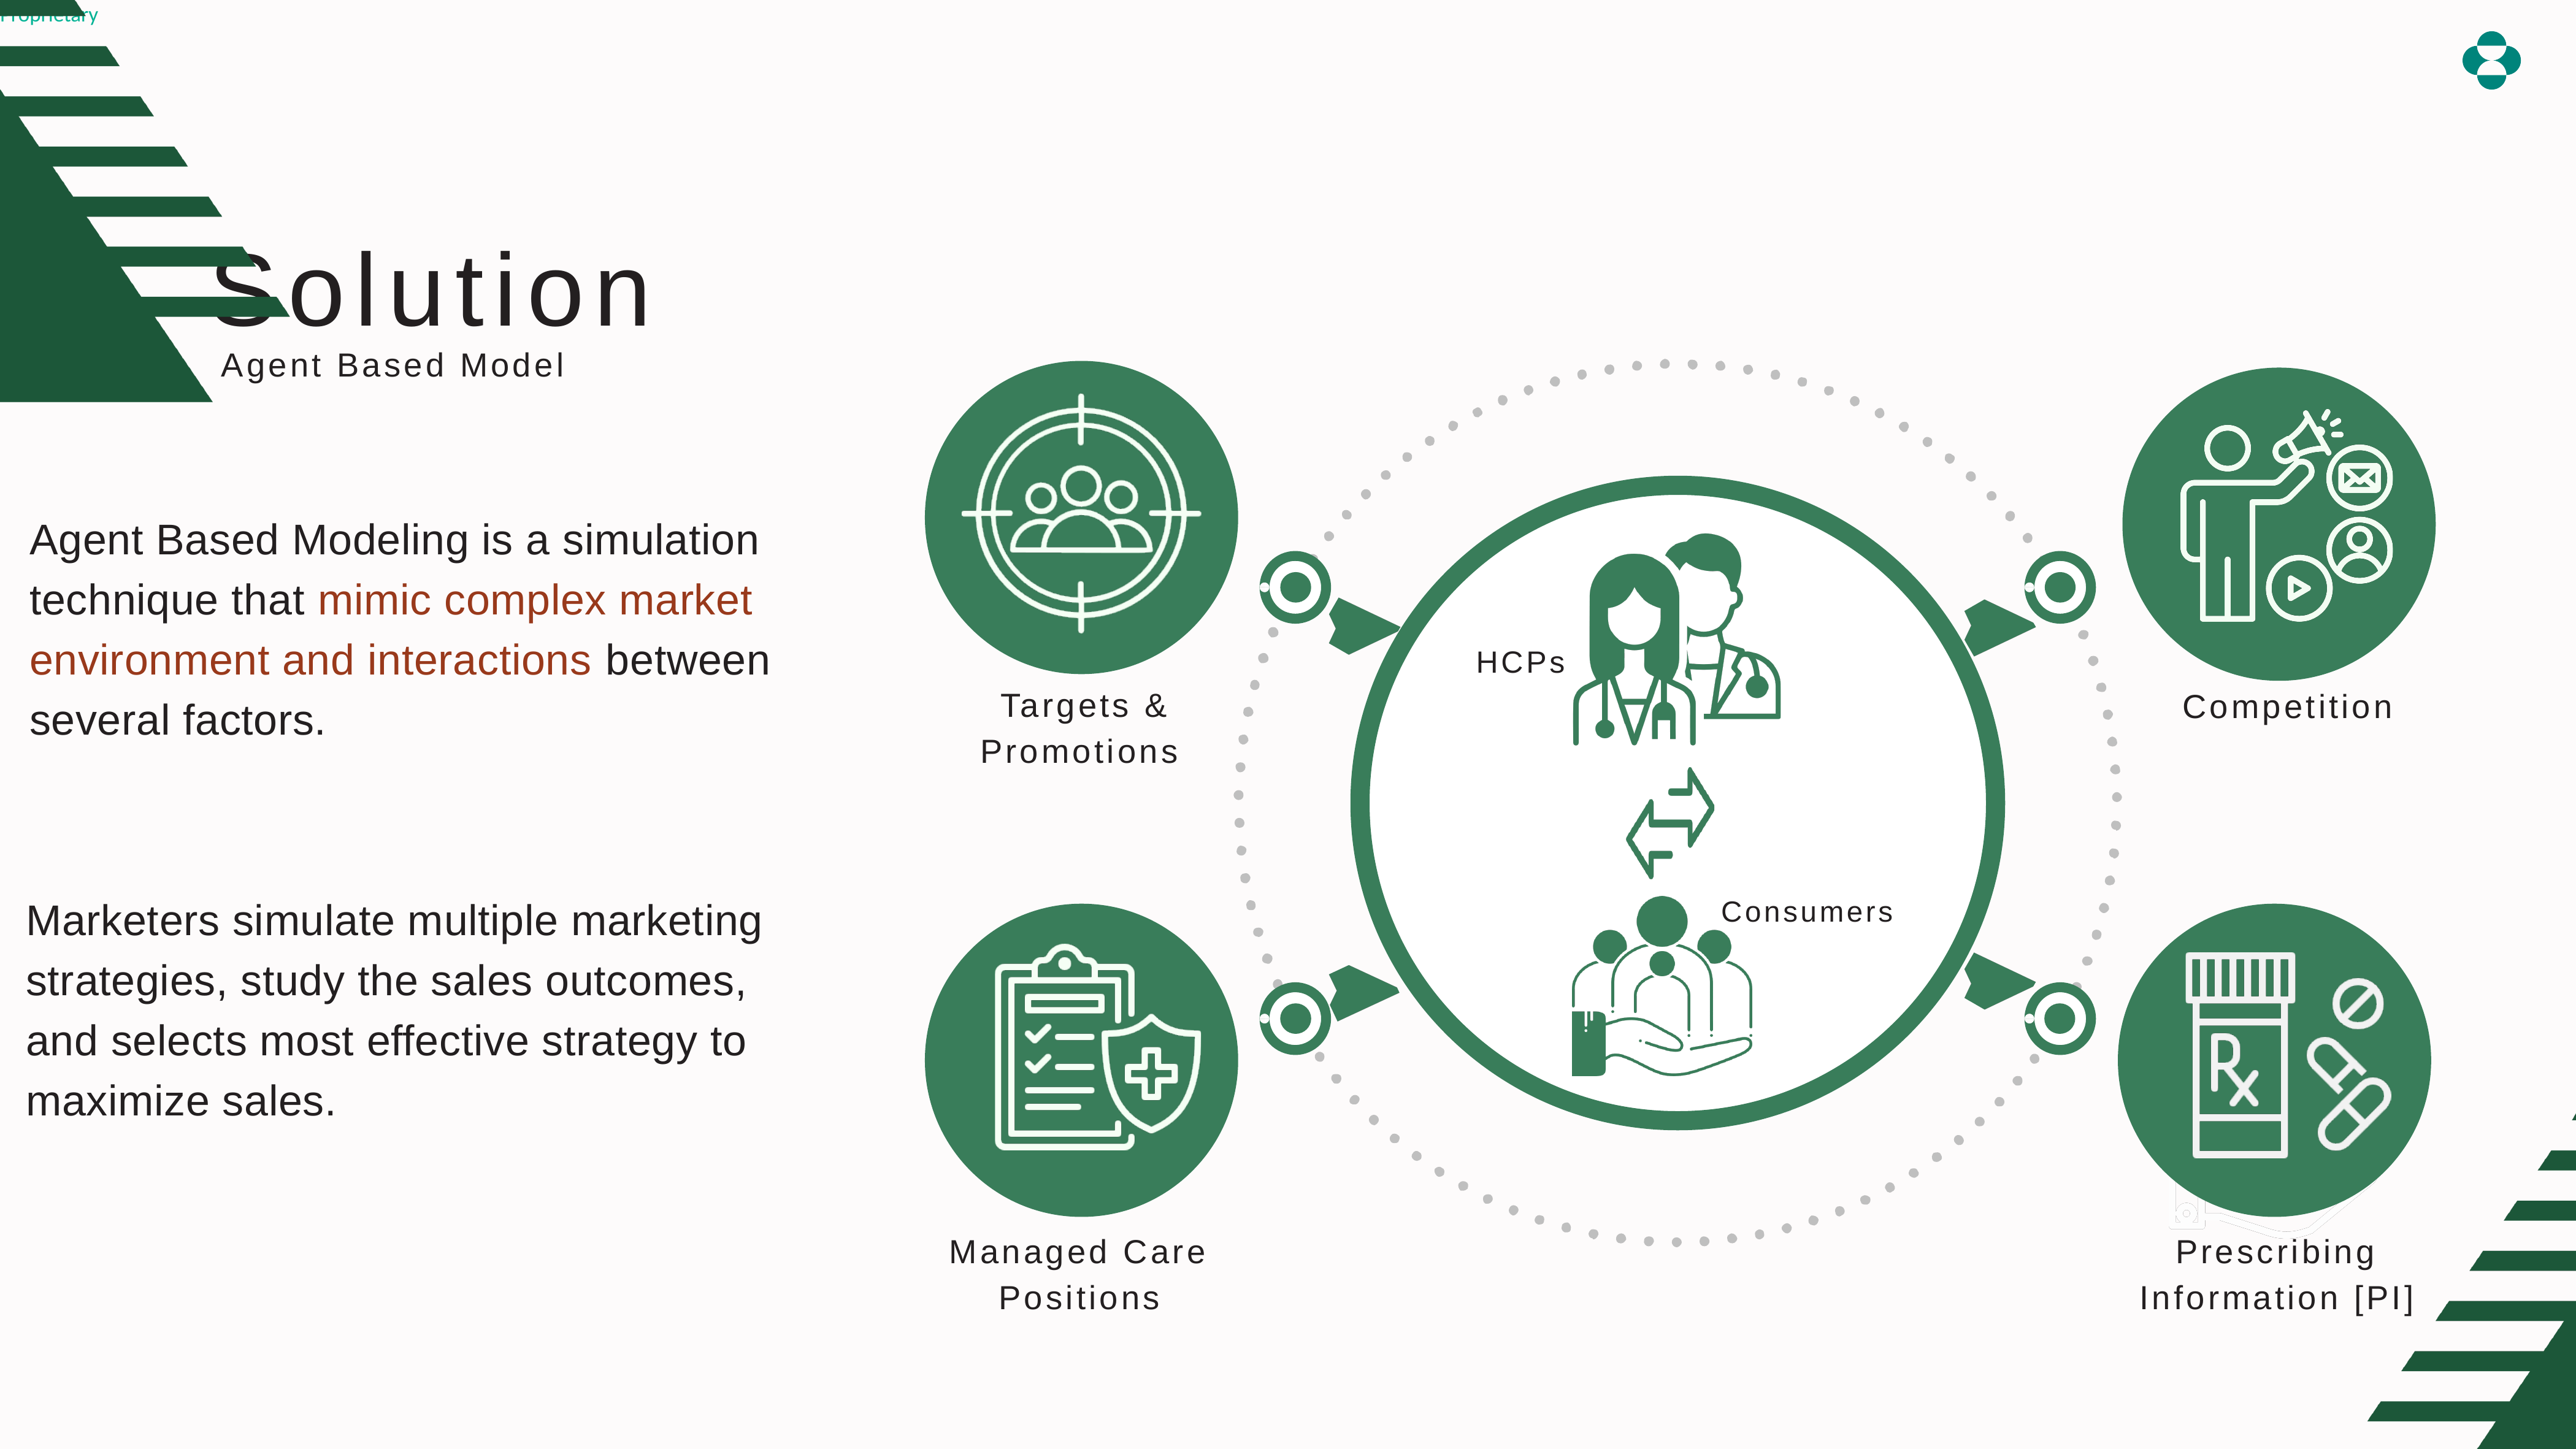

Solution
 Agent Based Model

 Targets & Promotions

 Competition

Agent Based Modeling is a simulation technique that mimic complex market environment and interactions between several factors.

HCPs

Marketers simulate multiple marketing strategies, study the sales outcomes, and selects most effective strategy to maximize sales.
Consumers

Managed Care Positions

Prescribing Information [PI]